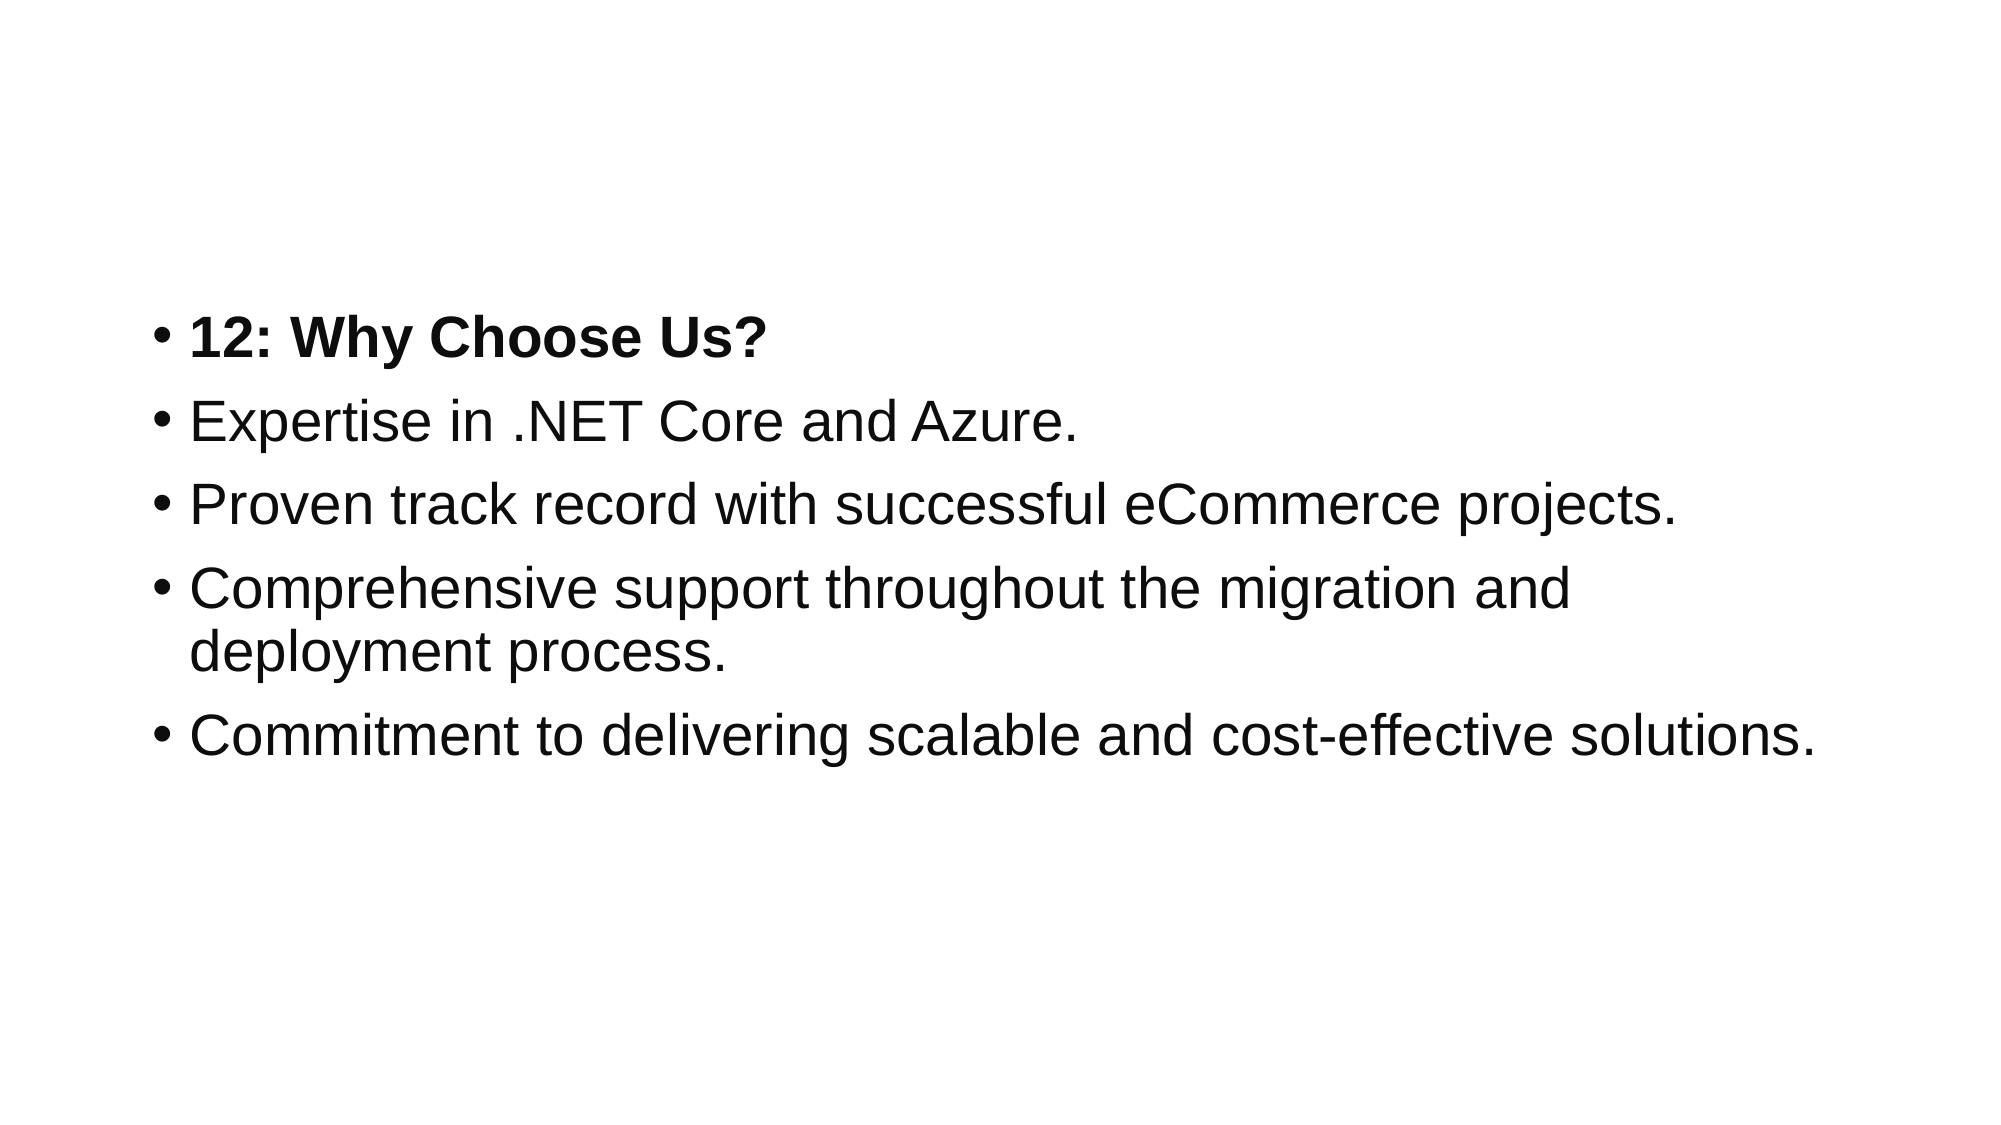

#
12: Why Choose Us?
Expertise in .NET Core and Azure.
Proven track record with successful eCommerce projects.
Comprehensive support throughout the migration and deployment process.
Commitment to delivering scalable and cost-effective solutions.